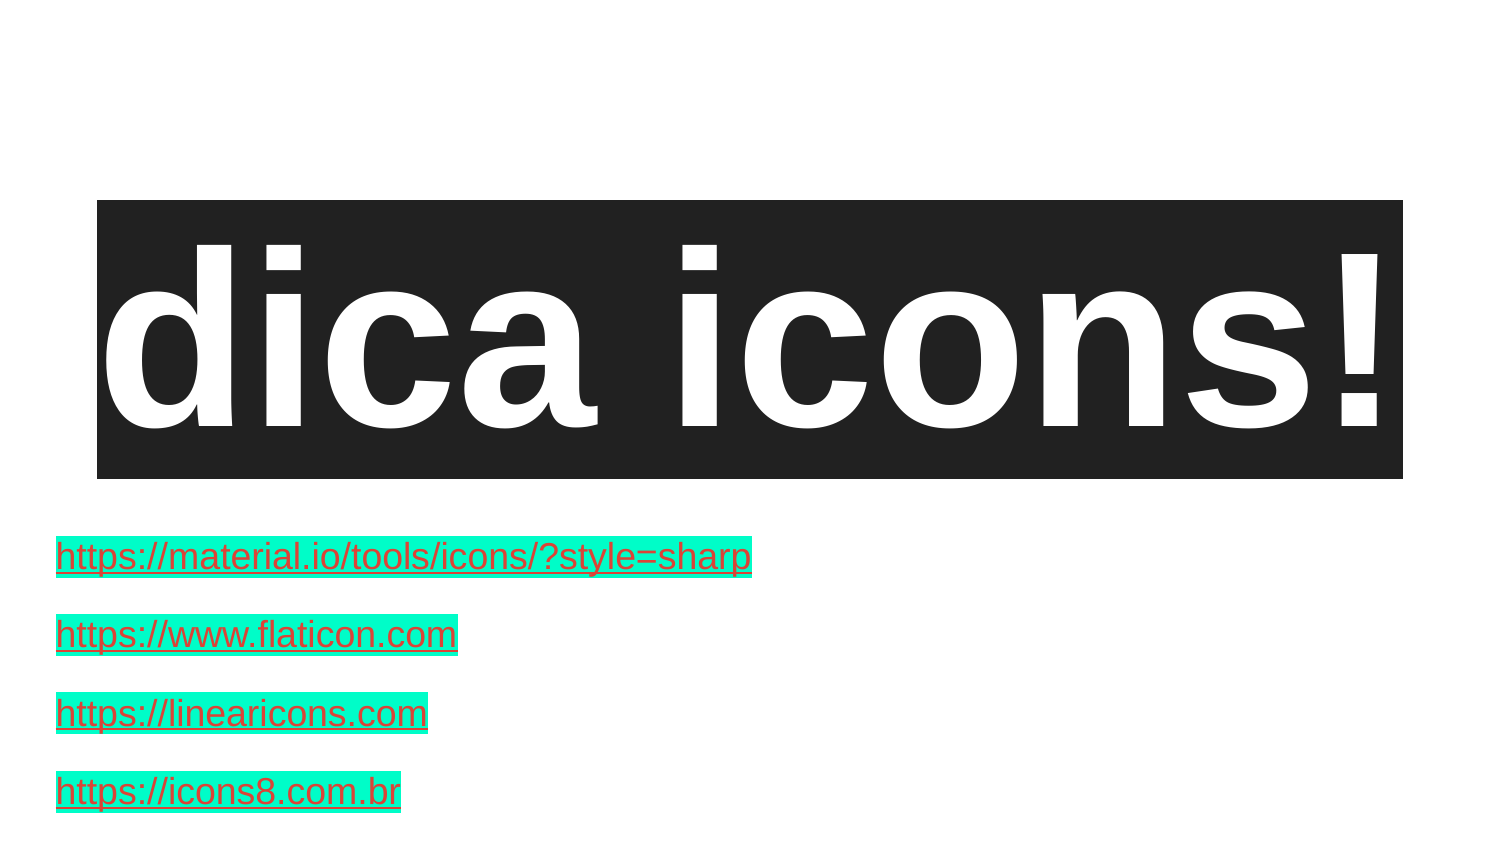

# dica icons!
https://material.io/tools/icons/?style=sharp
https://www.flaticon.com
https://linearicons.com
https://icons8.com.br